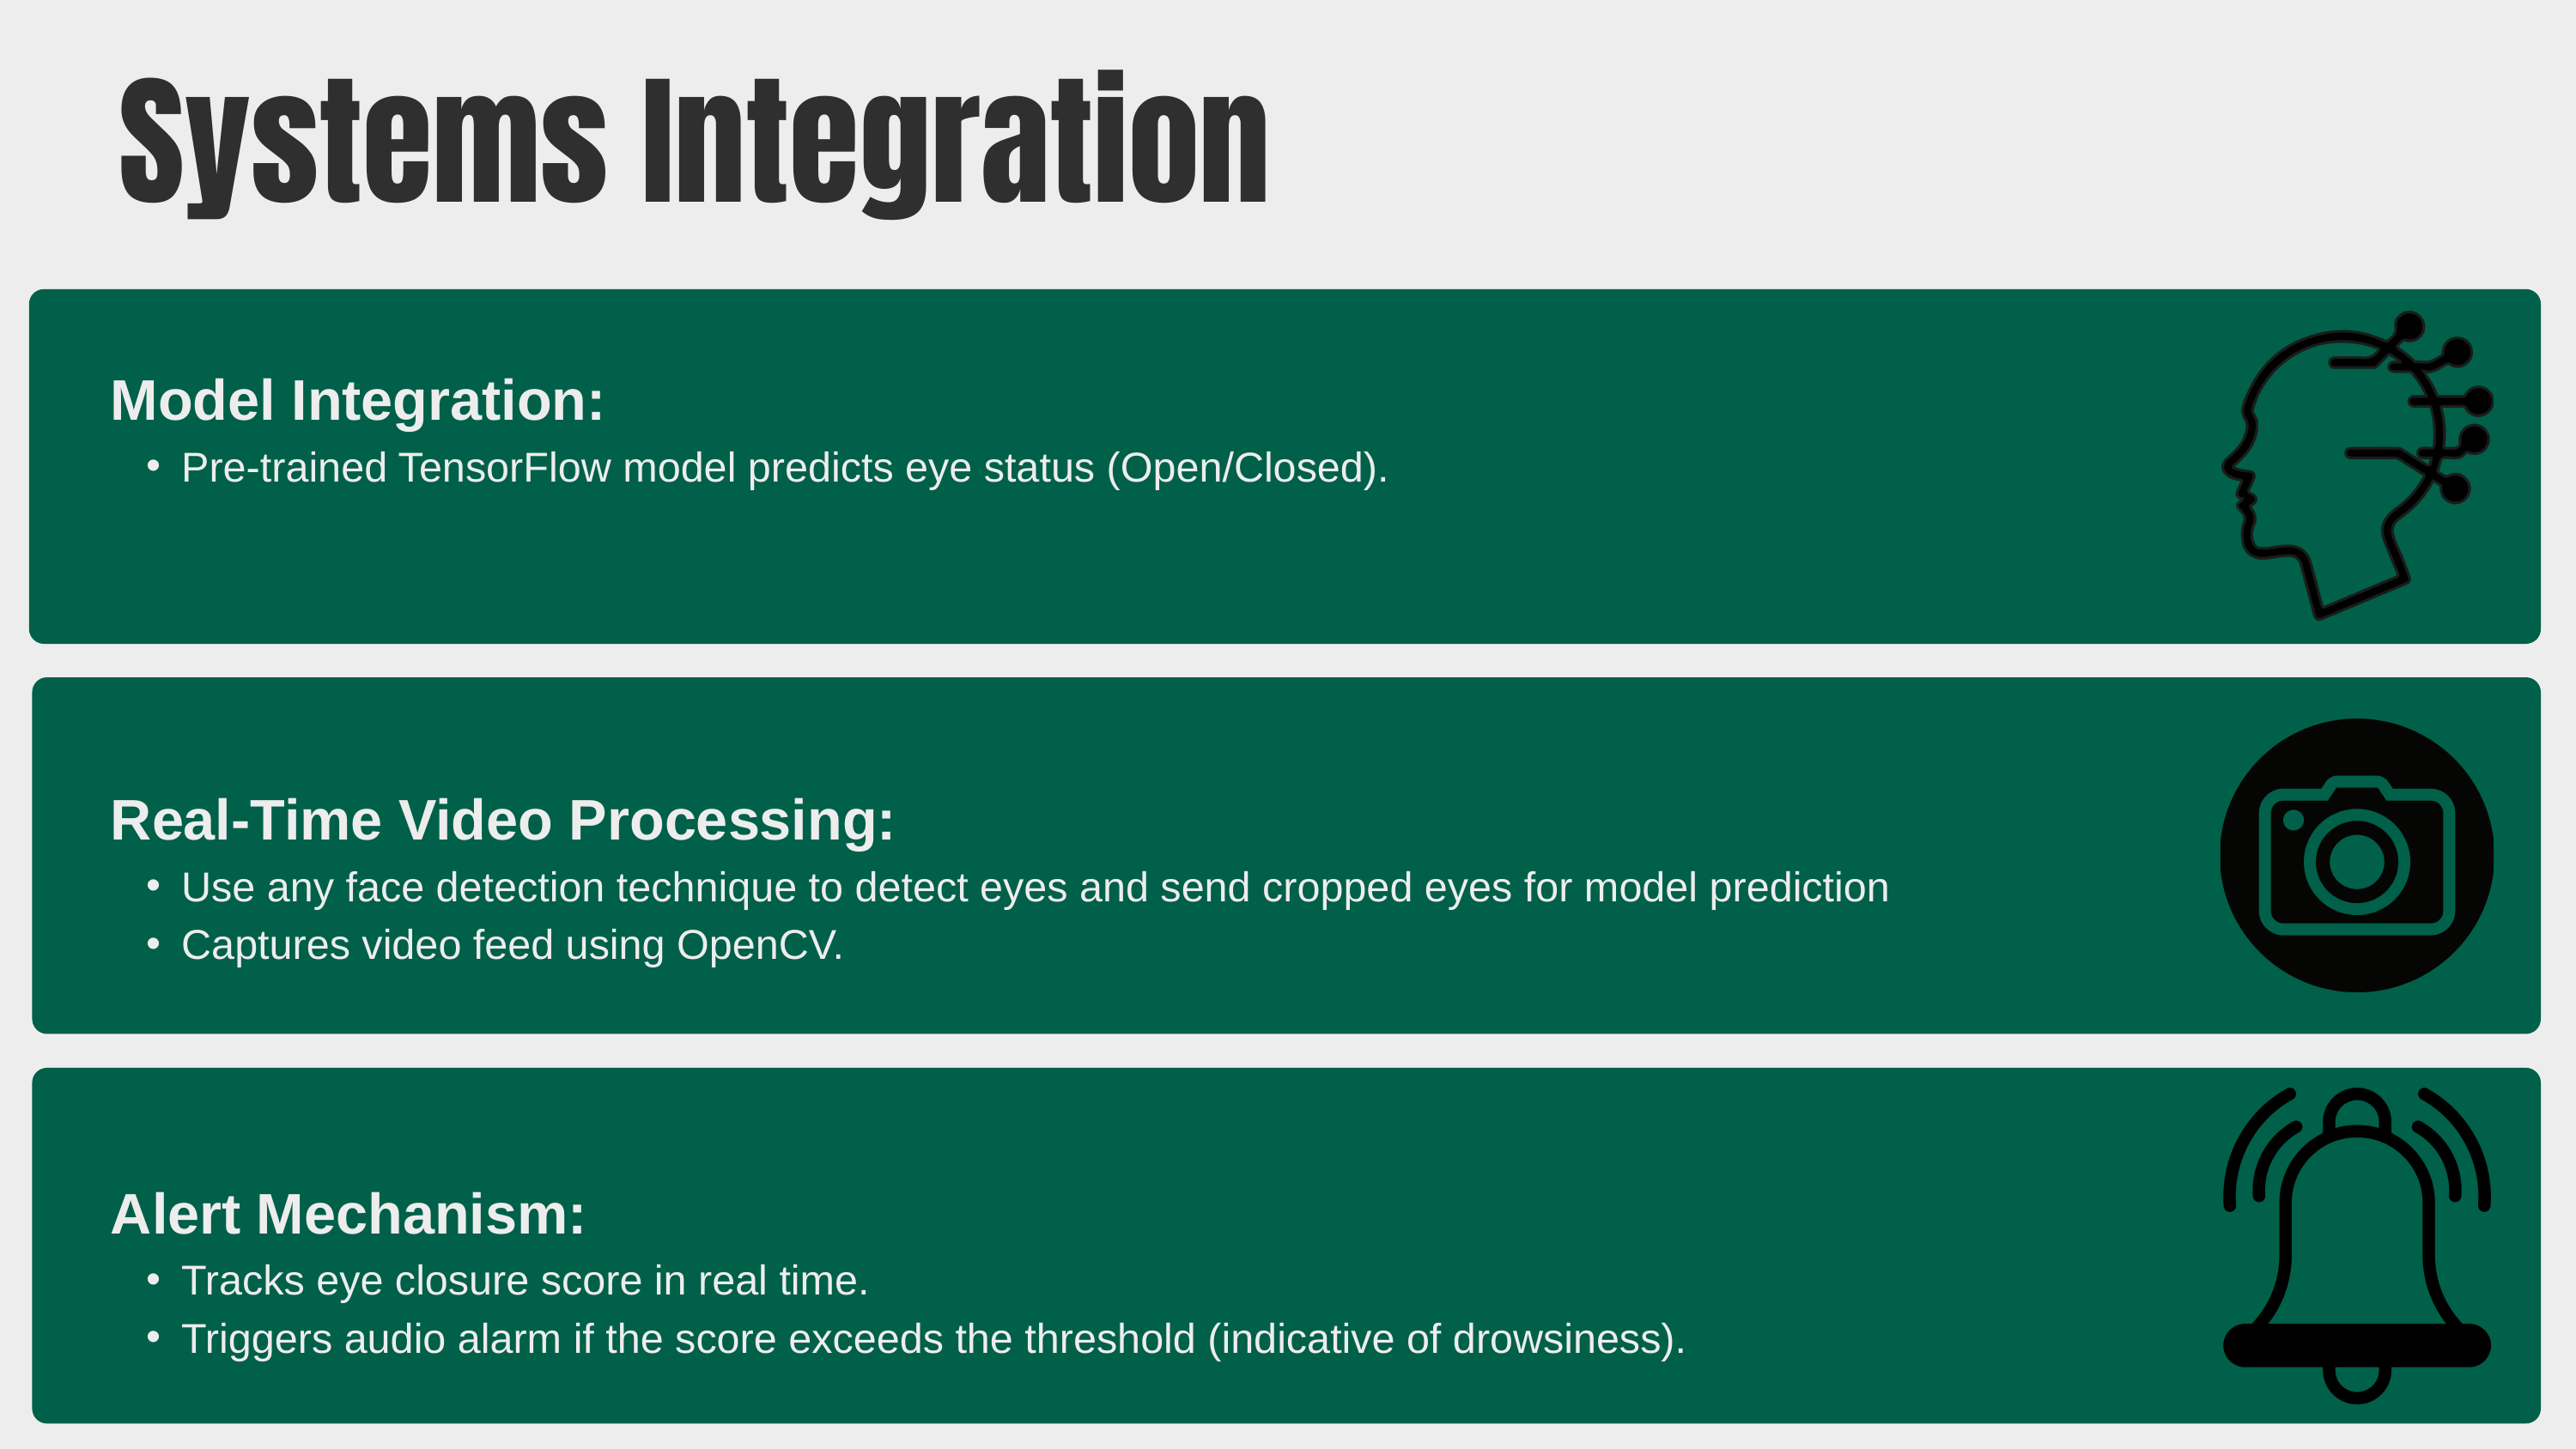

Systems Integration
Model Integration:
Pre-trained TensorFlow model predicts eye status (Open/Closed).

Real-Time Video Processing:
Use any face detection technique to detect eyes and send cropped eyes for model prediction
Captures video feed using OpenCV.

Alert Mechanism:
Tracks eye closure score in real time.
Triggers audio alarm if the score exceeds the threshold (indicative of drowsiness).